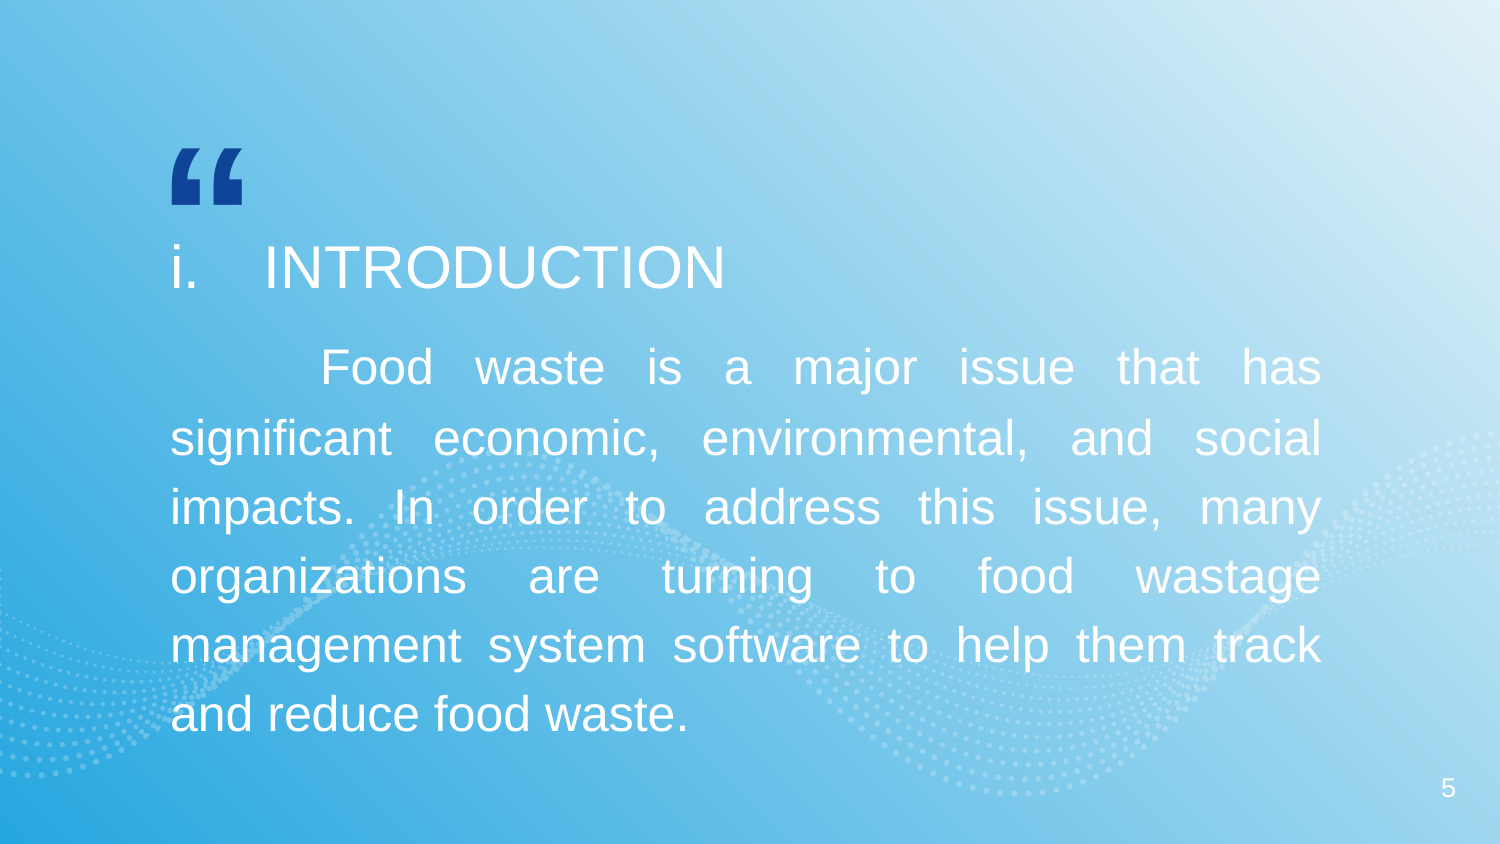

INTRODUCTION
	Food waste is a major issue that has significant economic, environmental, and social impacts. In order to address this issue, many organizations are turning to food wastage management system software to help them track and reduce food waste.
5